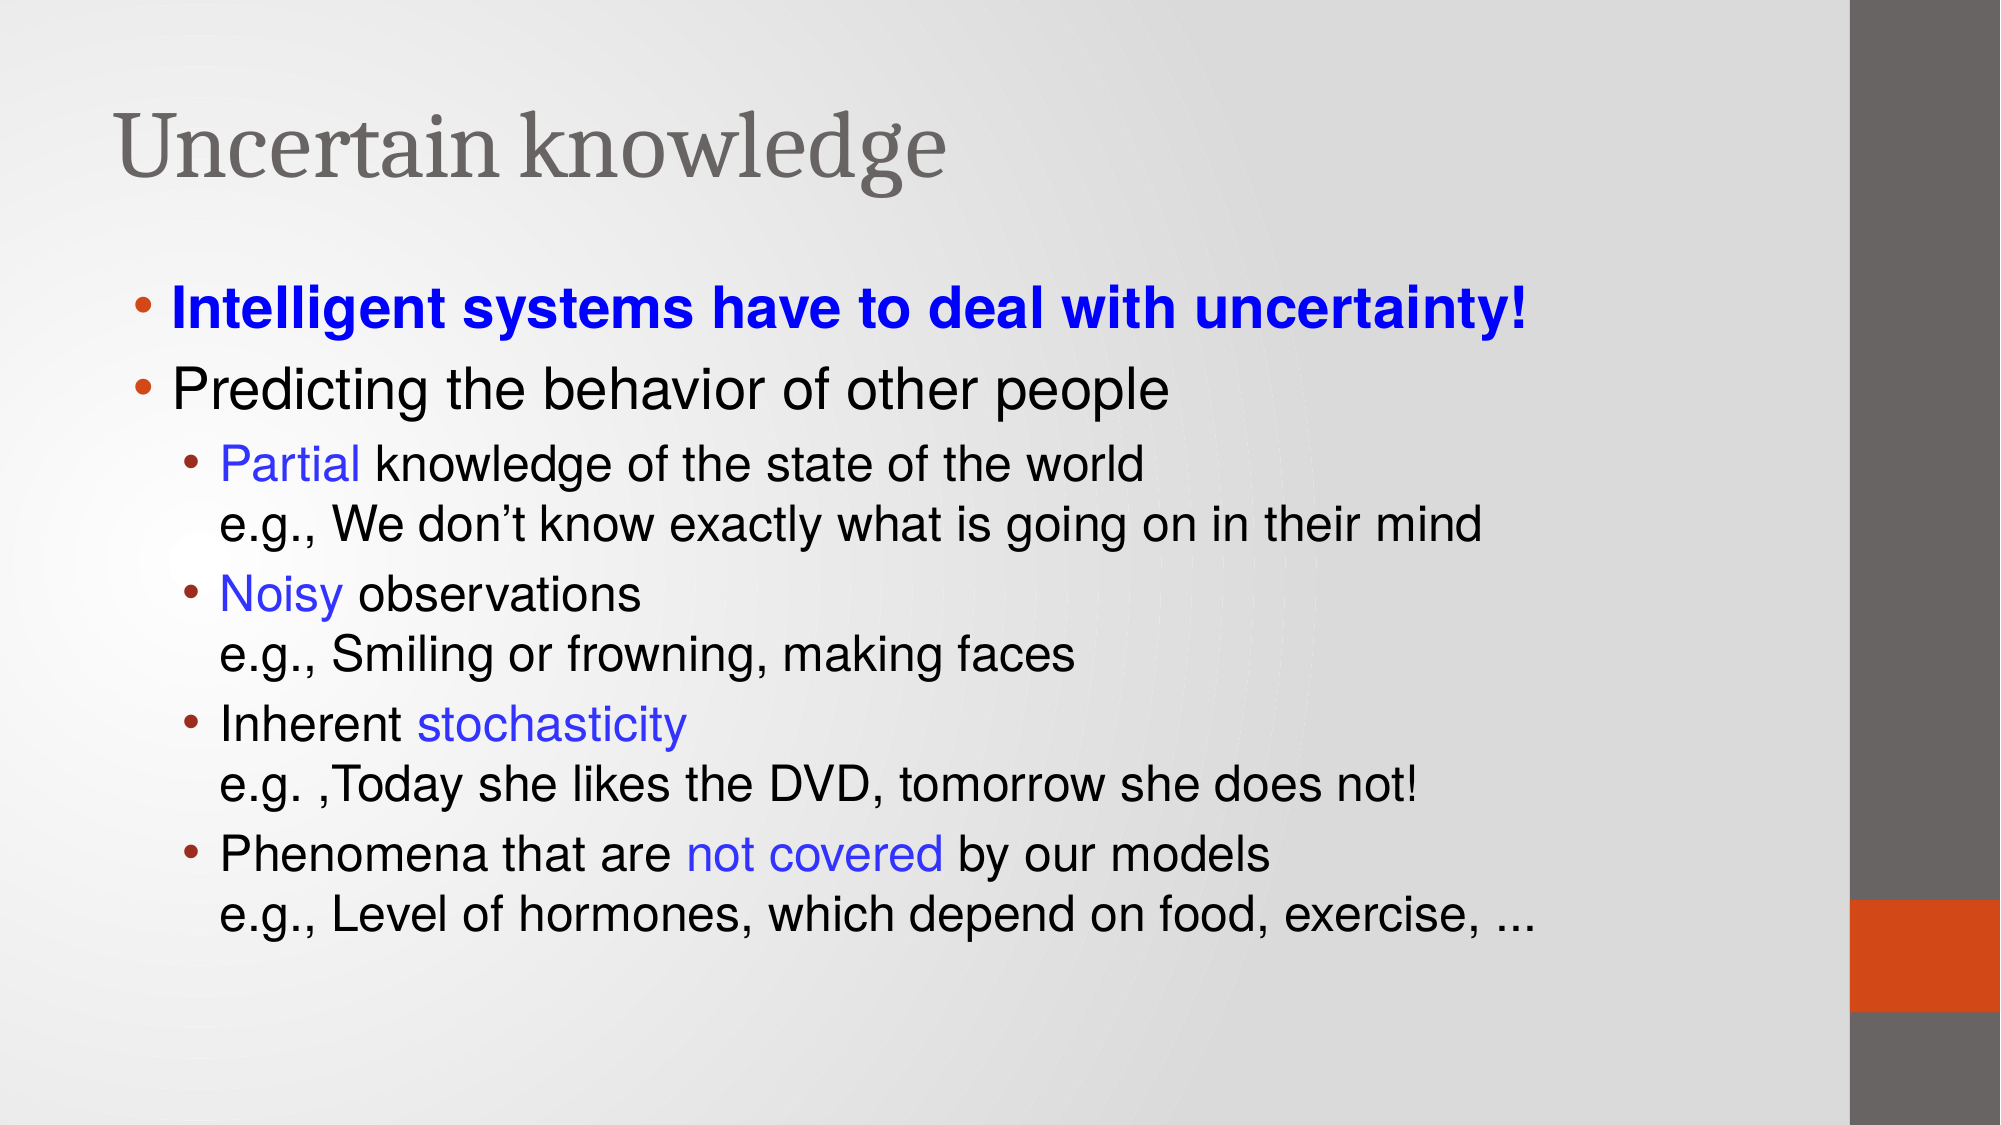

# Uncertain knowledge
Intelligent systems have to deal with uncertainty!
Predicting the behavior of other people
Partial knowledge of the state of the world
e.g., We don’t know exactly what is going on in their mind
Noisy observations
e.g., Smiling or frowning, making faces
Inherent stochasticity
e.g. ,Today she likes the DVD, tomorrow she does not!
Phenomena that are not covered by our models
e.g., Level of hormones, which depend on food, exercise, ...